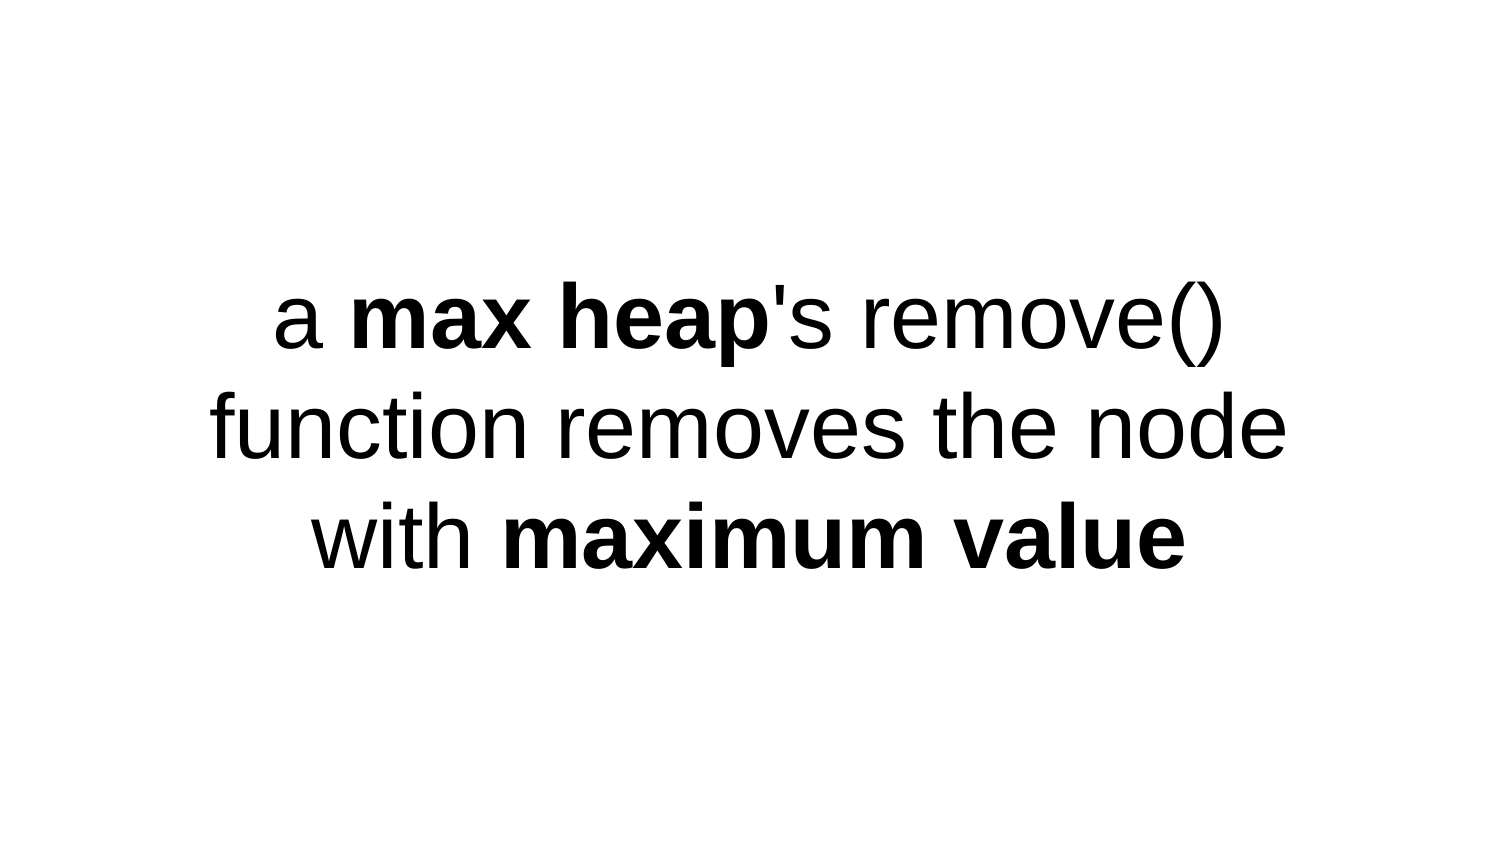

# a max heap's remove() function removes the node with maximum value